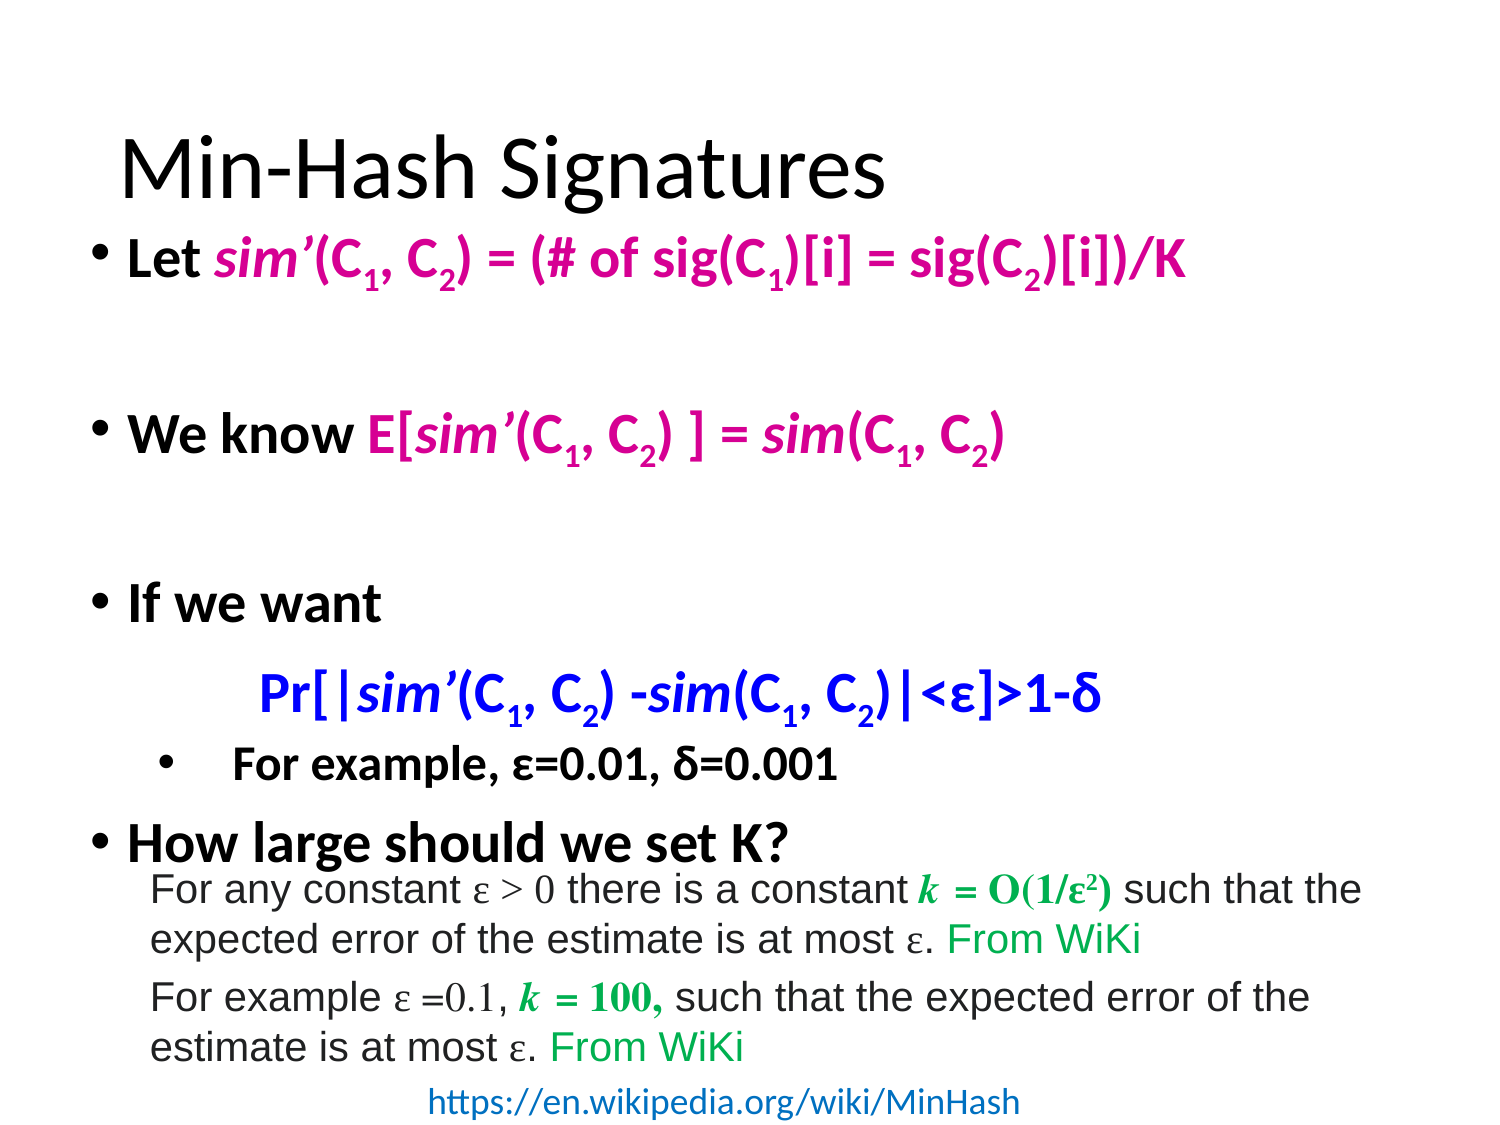

# Min-Hash Signatures
Let sim’(C1, C2) = (# of sig(C1)[i] = sig(C2)[i])/K

We know E[sim’(C1, C2) ] = sim(C1, C2)

If we want
	Pr[|sim’(C1, C2) -sim(C1, C2)|<ε]>1-δ
For example, ε=0.01, δ=0.001
How large should we set K?
For any constant ε > 0 there is a constant k = O(1/ε2) such that the expected error of the estimate is at most ε. From WiKi
For example ε =0.1, k = 100, such that the expected error of the estimate is at most ε. From WiKi
https://en.wikipedia.org/wiki/MinHash